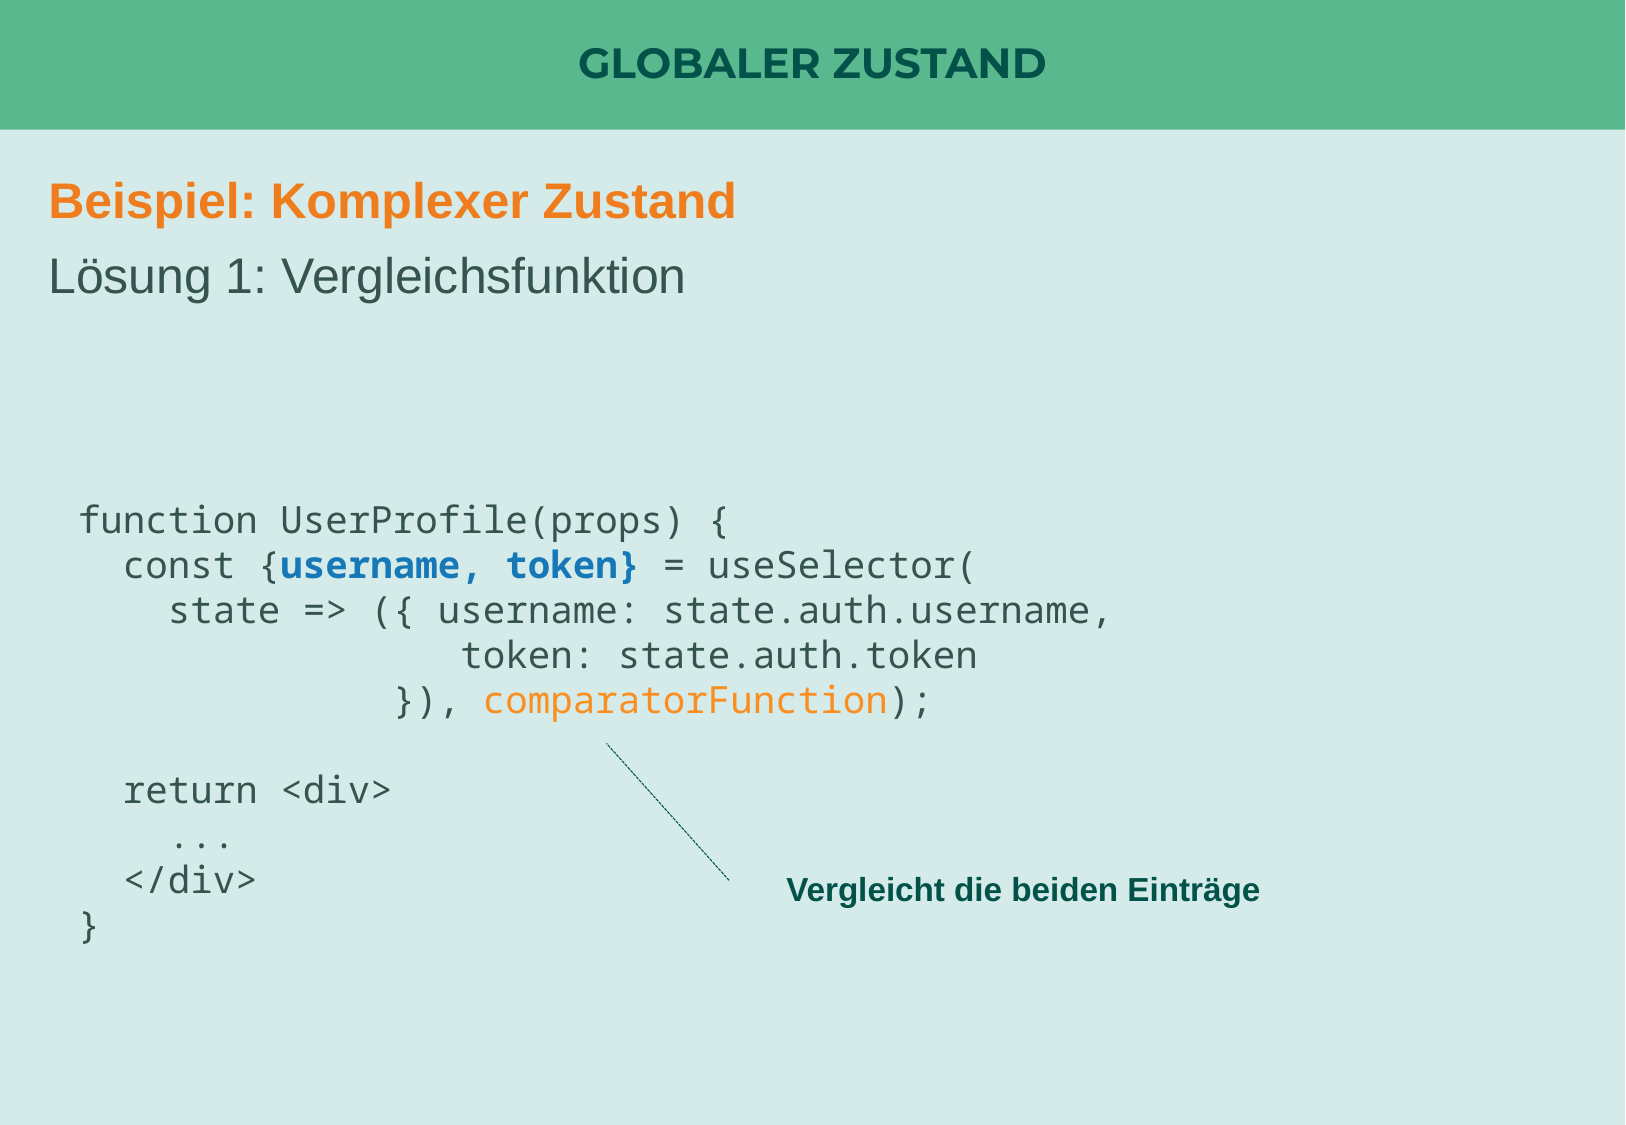

# Globaler Zustand
Beispiel: Komplexer Zustand
Lösung 1: Vergleichsfunktion

function UserProfile(props) {
  const {username, token} = useSelector(
    state => ({ username: state.auth.username,
                 token: state.auth.token
              }), comparatorFunction);

  return <div>
    ...
  </div>
}

Beispiel: ChatPage oder Tabs

Beispiel: UserStatsPage für fetch ?
Vergleicht die beiden Einträge